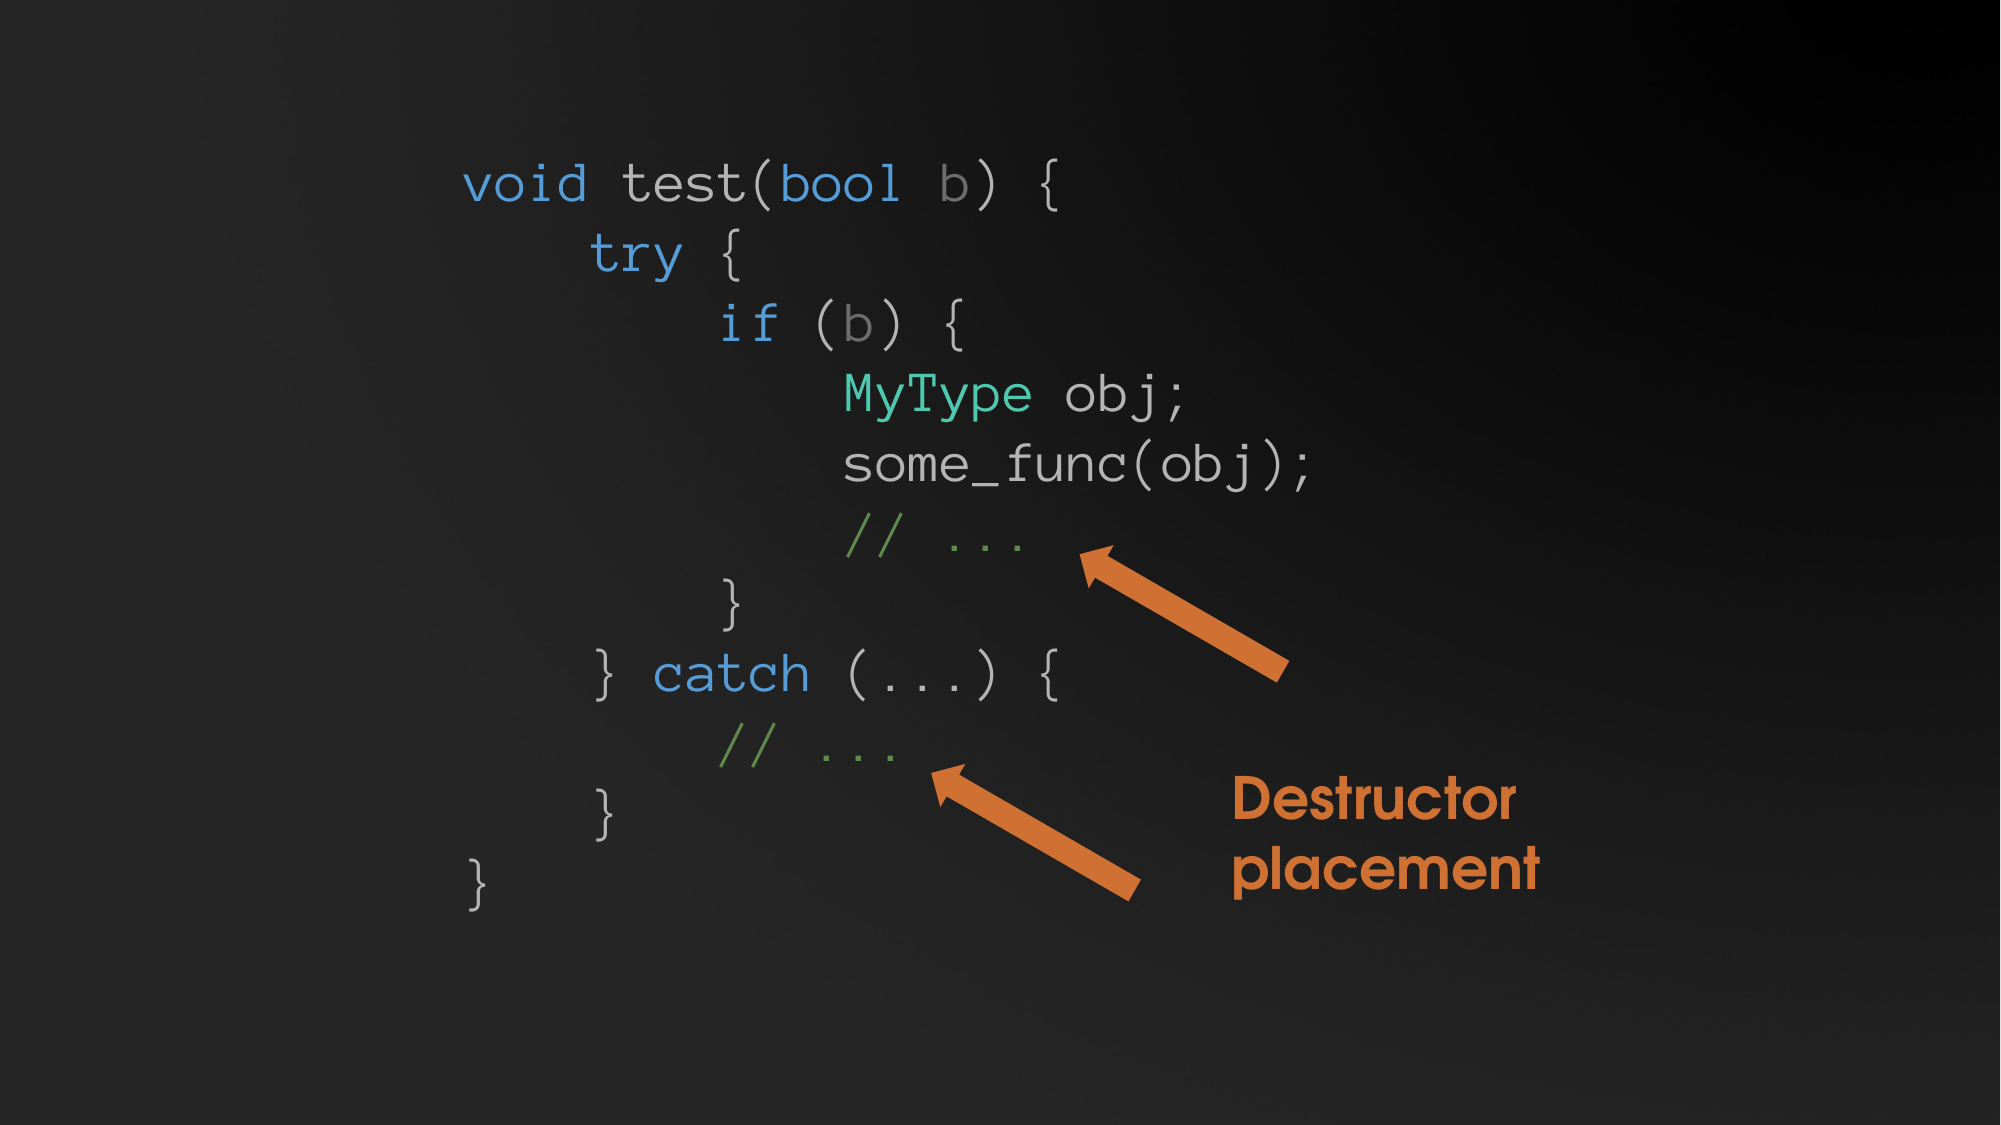

void test(bool b) {
    try {
        if (b) {
            MyType obj;
            some_func(obj);
            // ...
        }
    } catch (...) {
        // ...
    }
}

Destructor placement